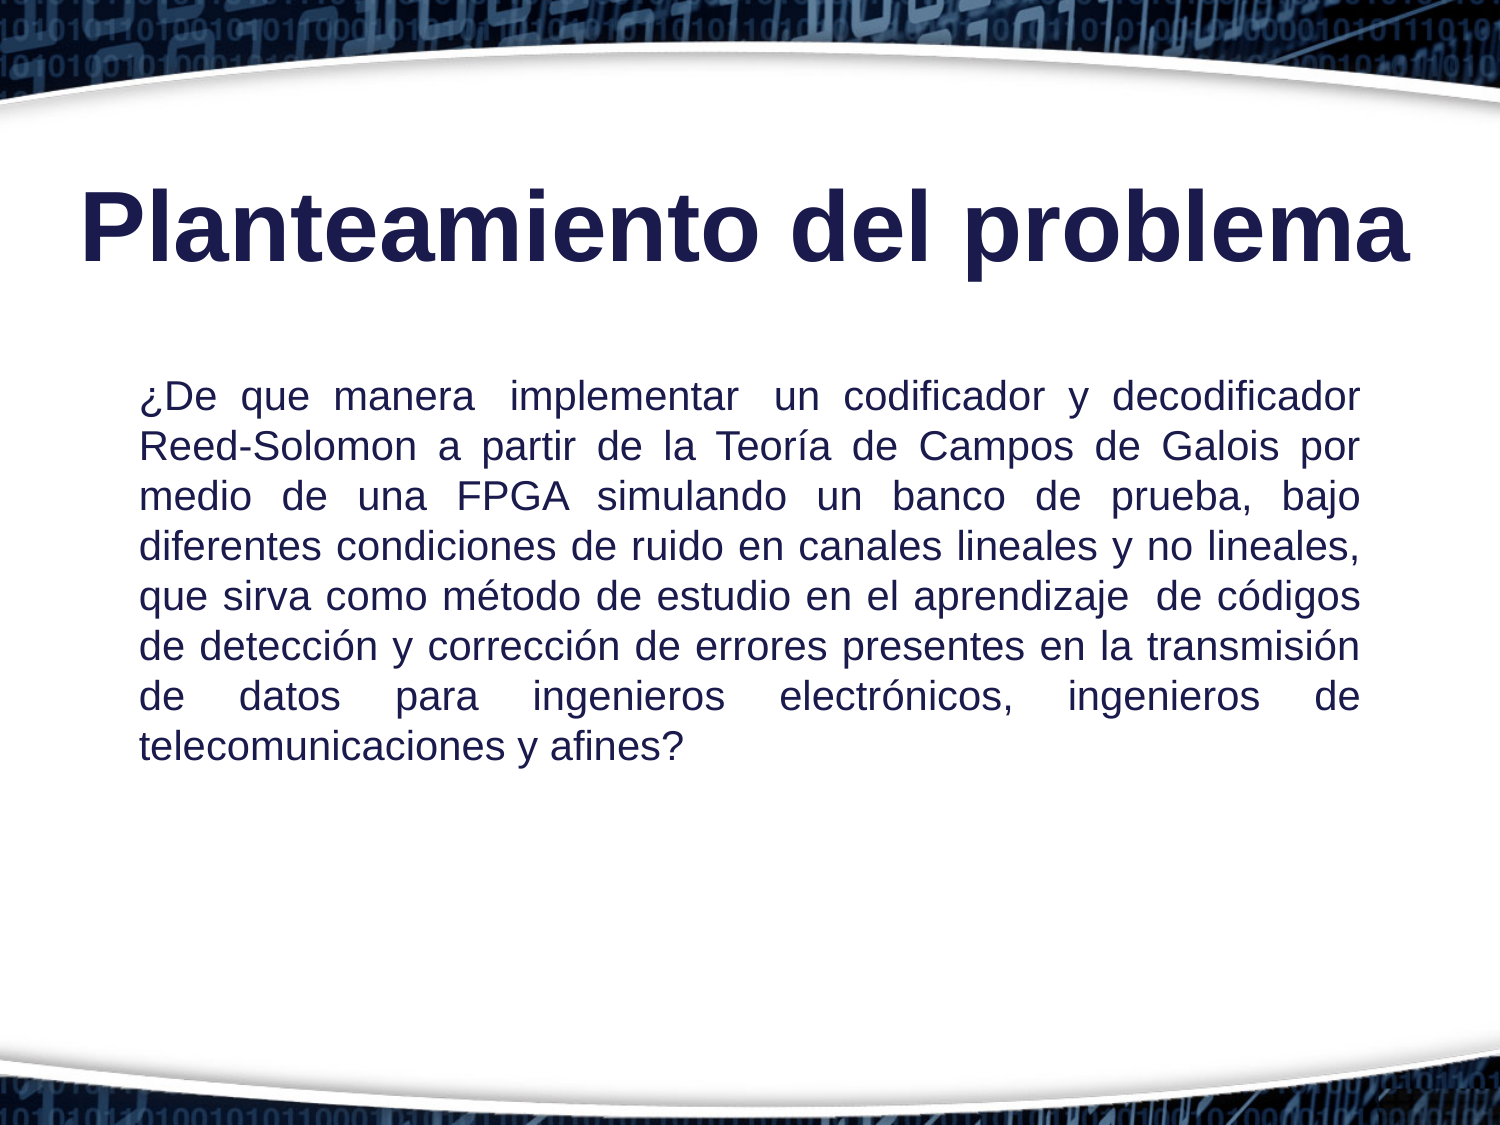

Planteamiento del problema
¿De que manera  implementar  un codificador y decodificador Reed-Solomon a partir de la Teoría de Campos de Galois por medio de una FPGA simulando un banco de prueba, bajo diferentes condiciones de ruido en canales lineales y no lineales, que sirva como método de estudio en el aprendizaje  de códigos de detección y corrección de errores presentes en la transmisión de datos para ingenieros electrónicos, ingenieros de telecomunicaciones y afines?